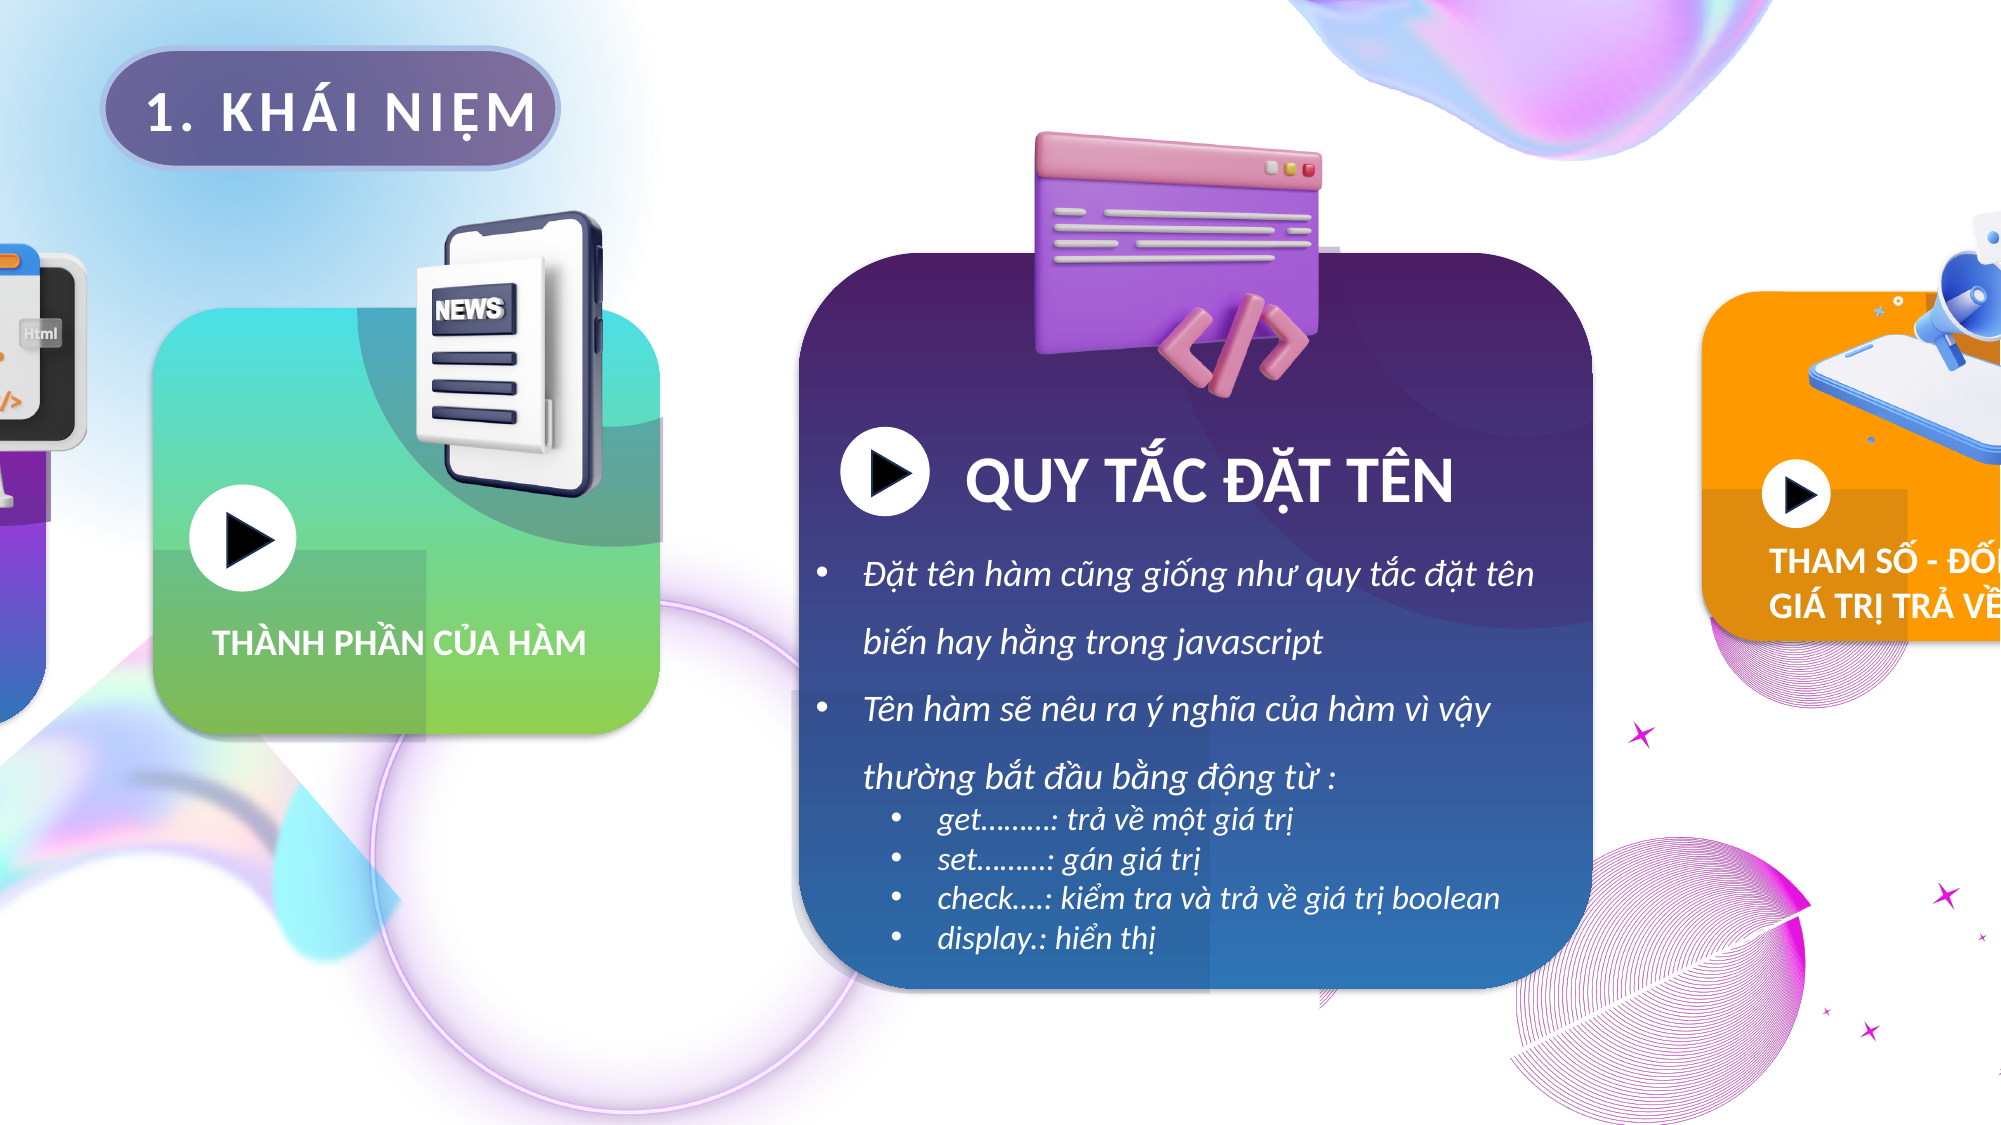

Ơ

1. KHÁI NIỆM

QUY TẮC ĐẶT TÊN

Đặt tên hàm cũng giống như quy tắc đặt tên biến hay hằng trong javascript
Tên hàm sẽ nêu ra ý nghĩa của hàm vì vậy thường bắt đầu bằng động từ :
get………: trả về một giá trị
set………: gán giá trị
check….: kiểm tra và trả về giá trị boolean
display.: hiển thị

THAM SỐ - ĐỐI SỐ
GIÁ TRỊ TRẢ VỀ
THÀNH PHẦN CỦA HÀM

KHÁI NIỆM HÀM
TÁC DỤNG CỦA HÀM